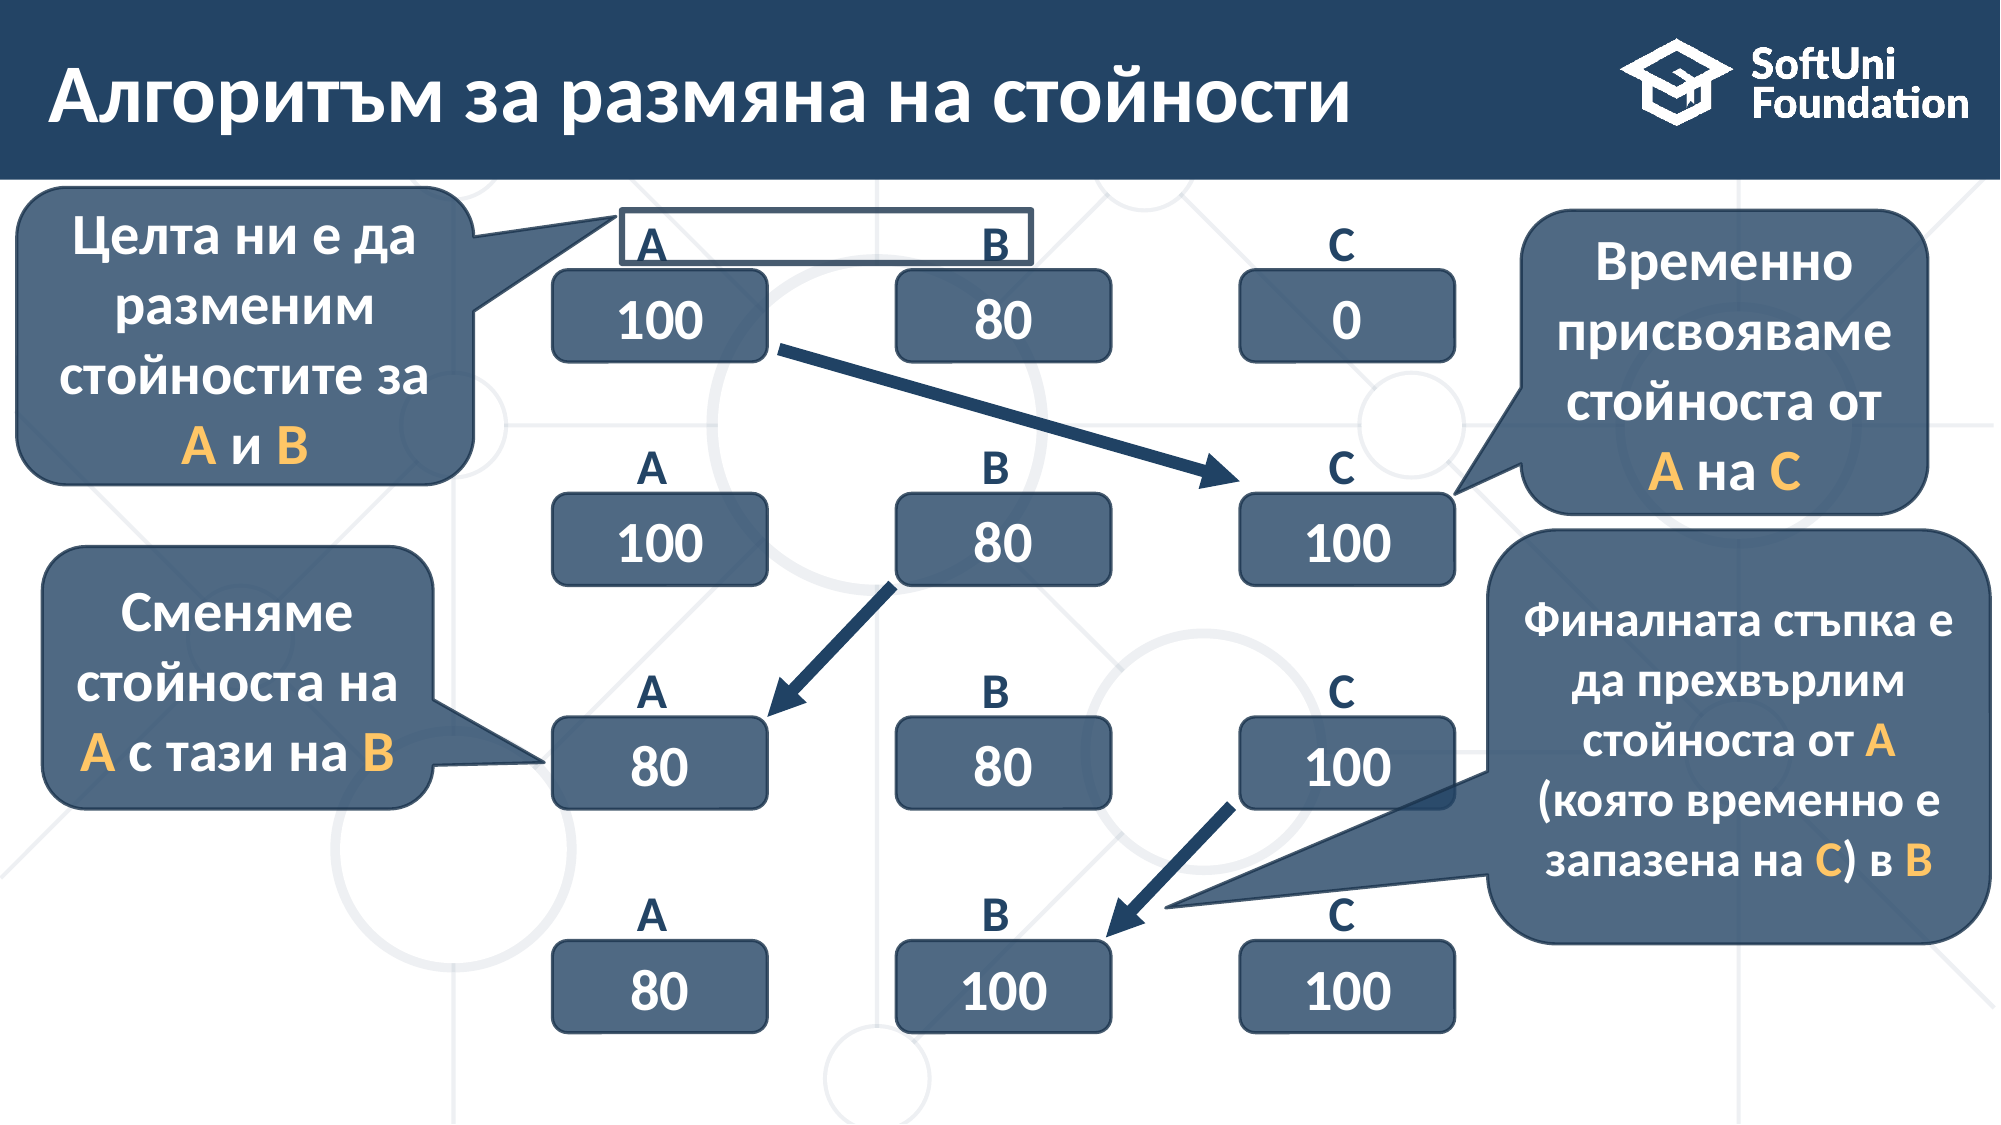

# Алгоритъм за размяна на стойности
Целта ни е да разменим стойностите за A и B
А
B
C

Временно присвояваме стойноста от A на C
100
80
0
А
B
C
100
80
100
Финалната стъпка е да прехвърлим стойноста от A (която временно е запазена на C) в B
Сменяме стойноста на A с тази на B
А
B
C
80
80
100
А
B
C
80
100
100